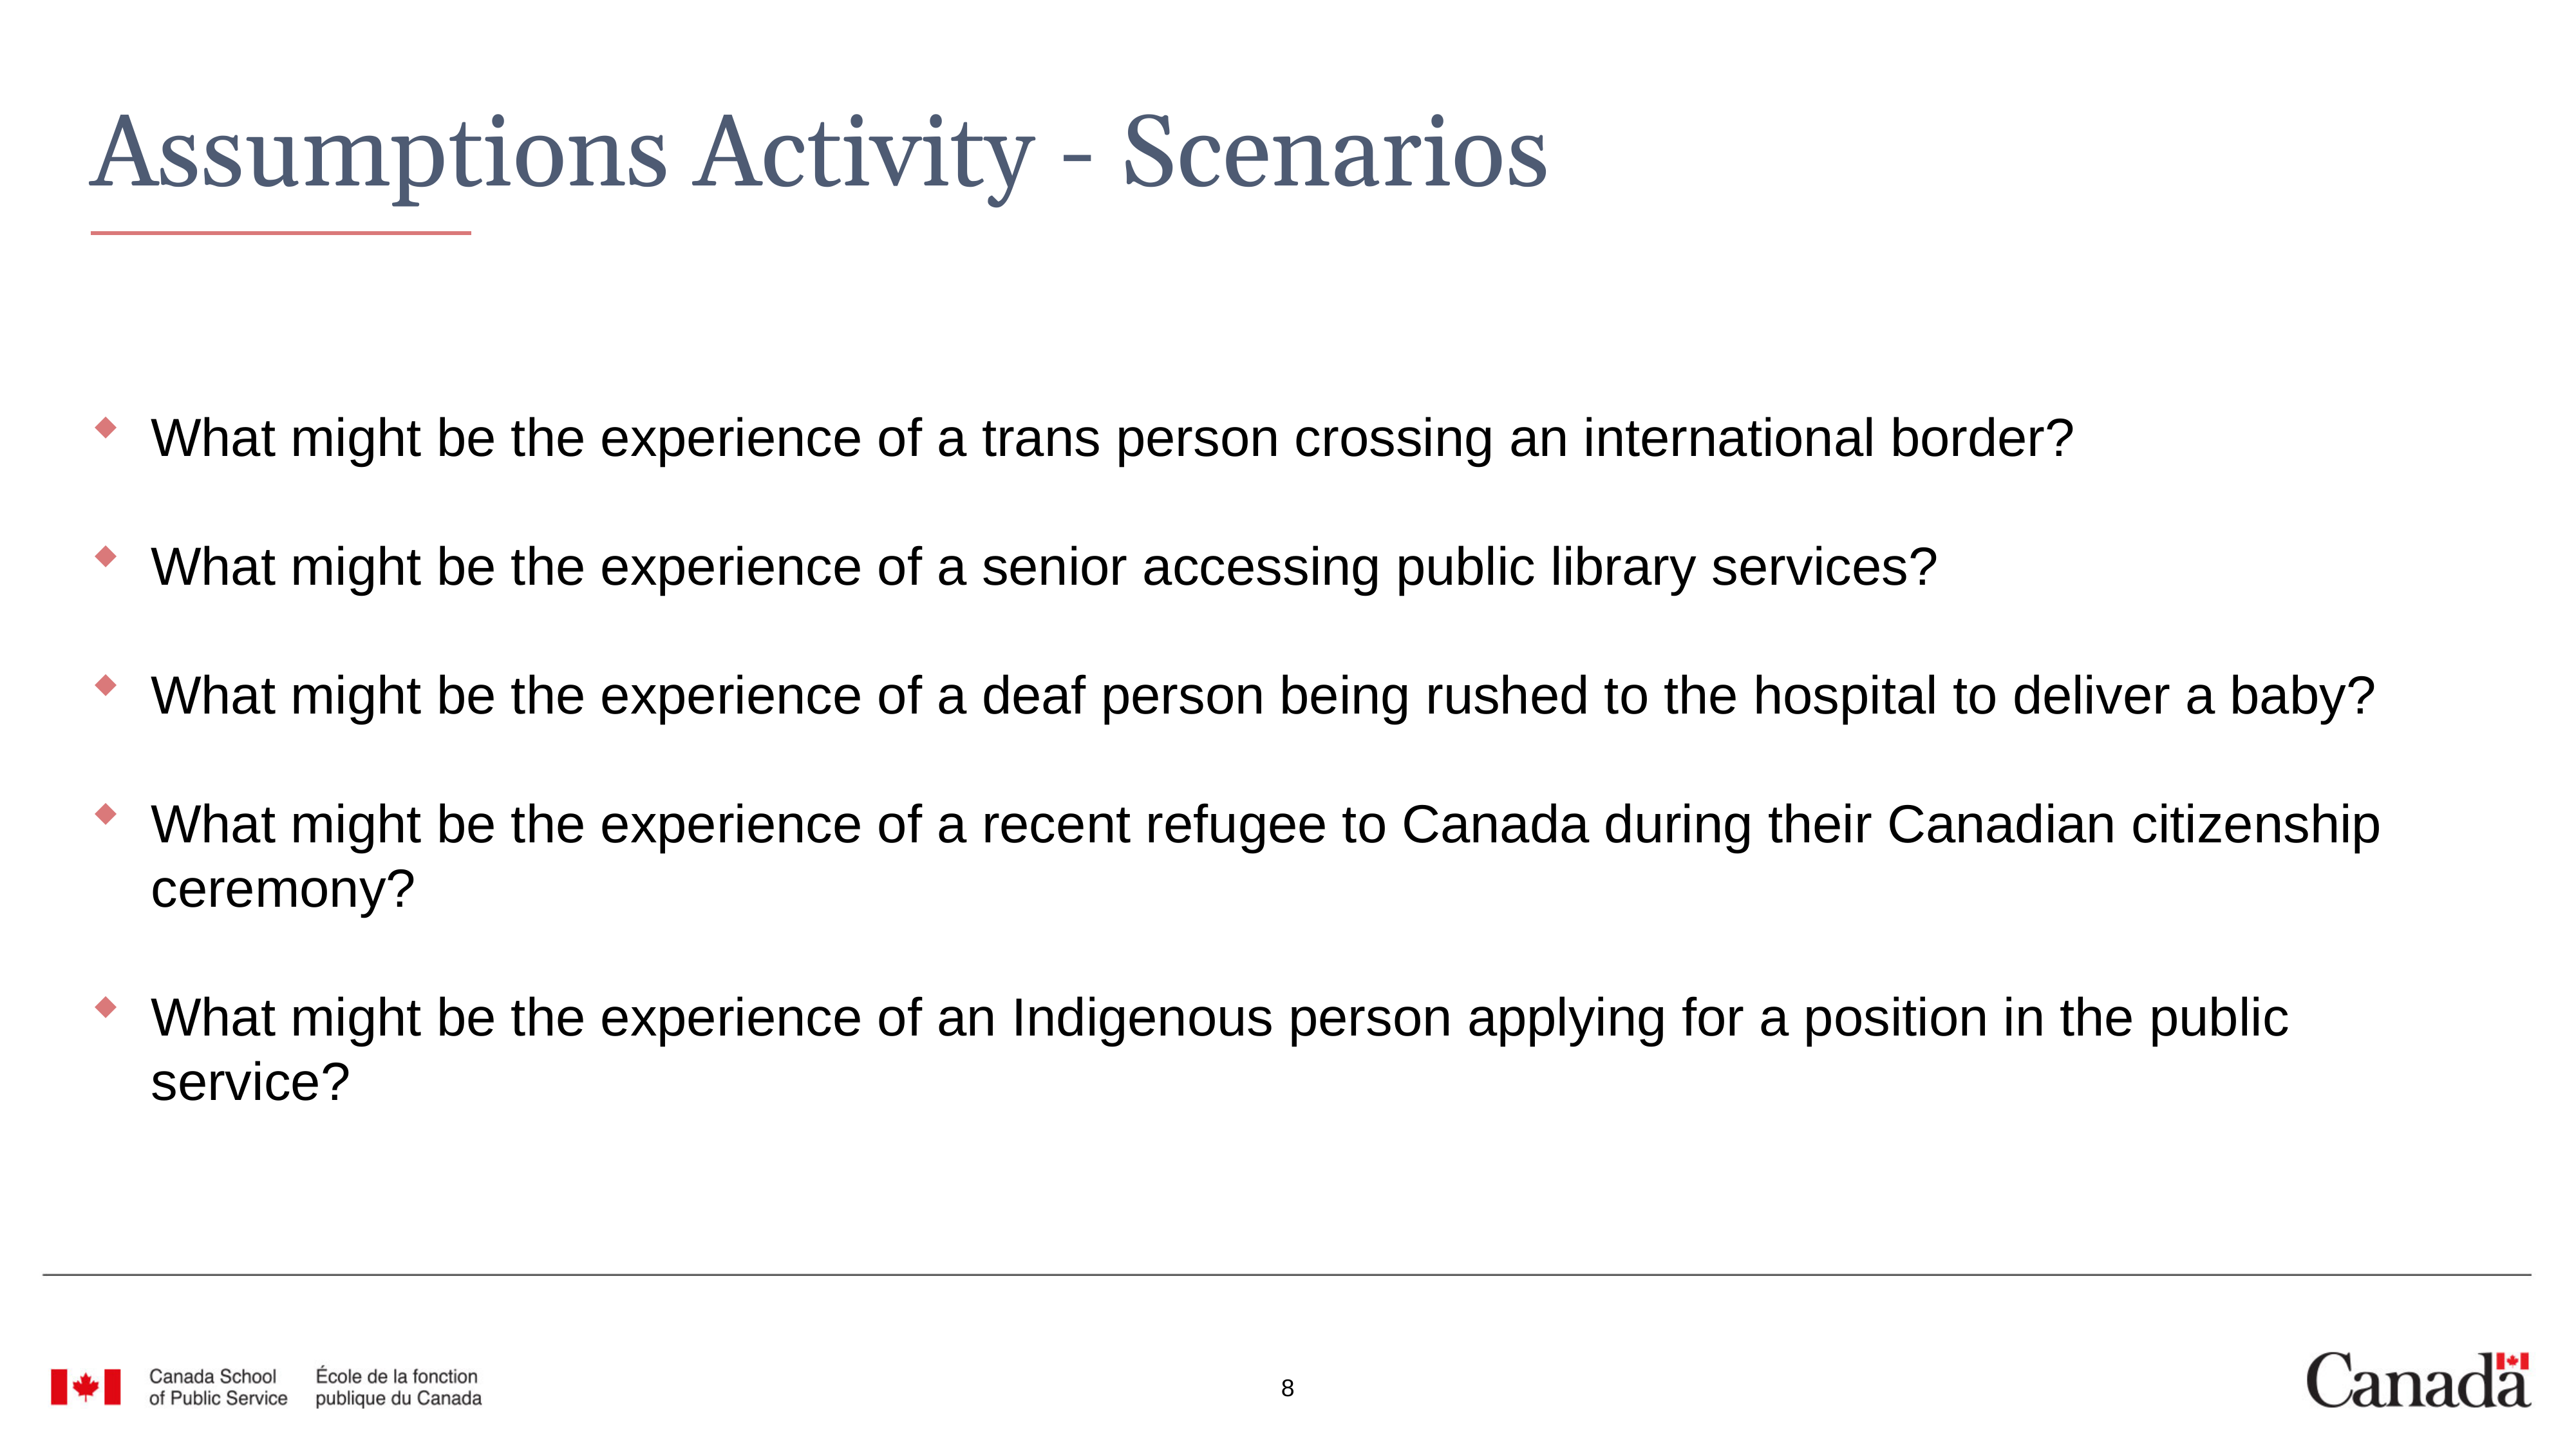

# Assumptions Activity - Scenarios

What might be the experience of a trans person crossing an international border?
What might be the experience of a senior accessing public library services?
What might be the experience of a deaf person being rushed to the hospital to deliver a baby?
What might be the experience of a recent refugee to Canada during their Canadian citizenship ceremony?
What might be the experience of an Indigenous person applying for a position in the public service?

8